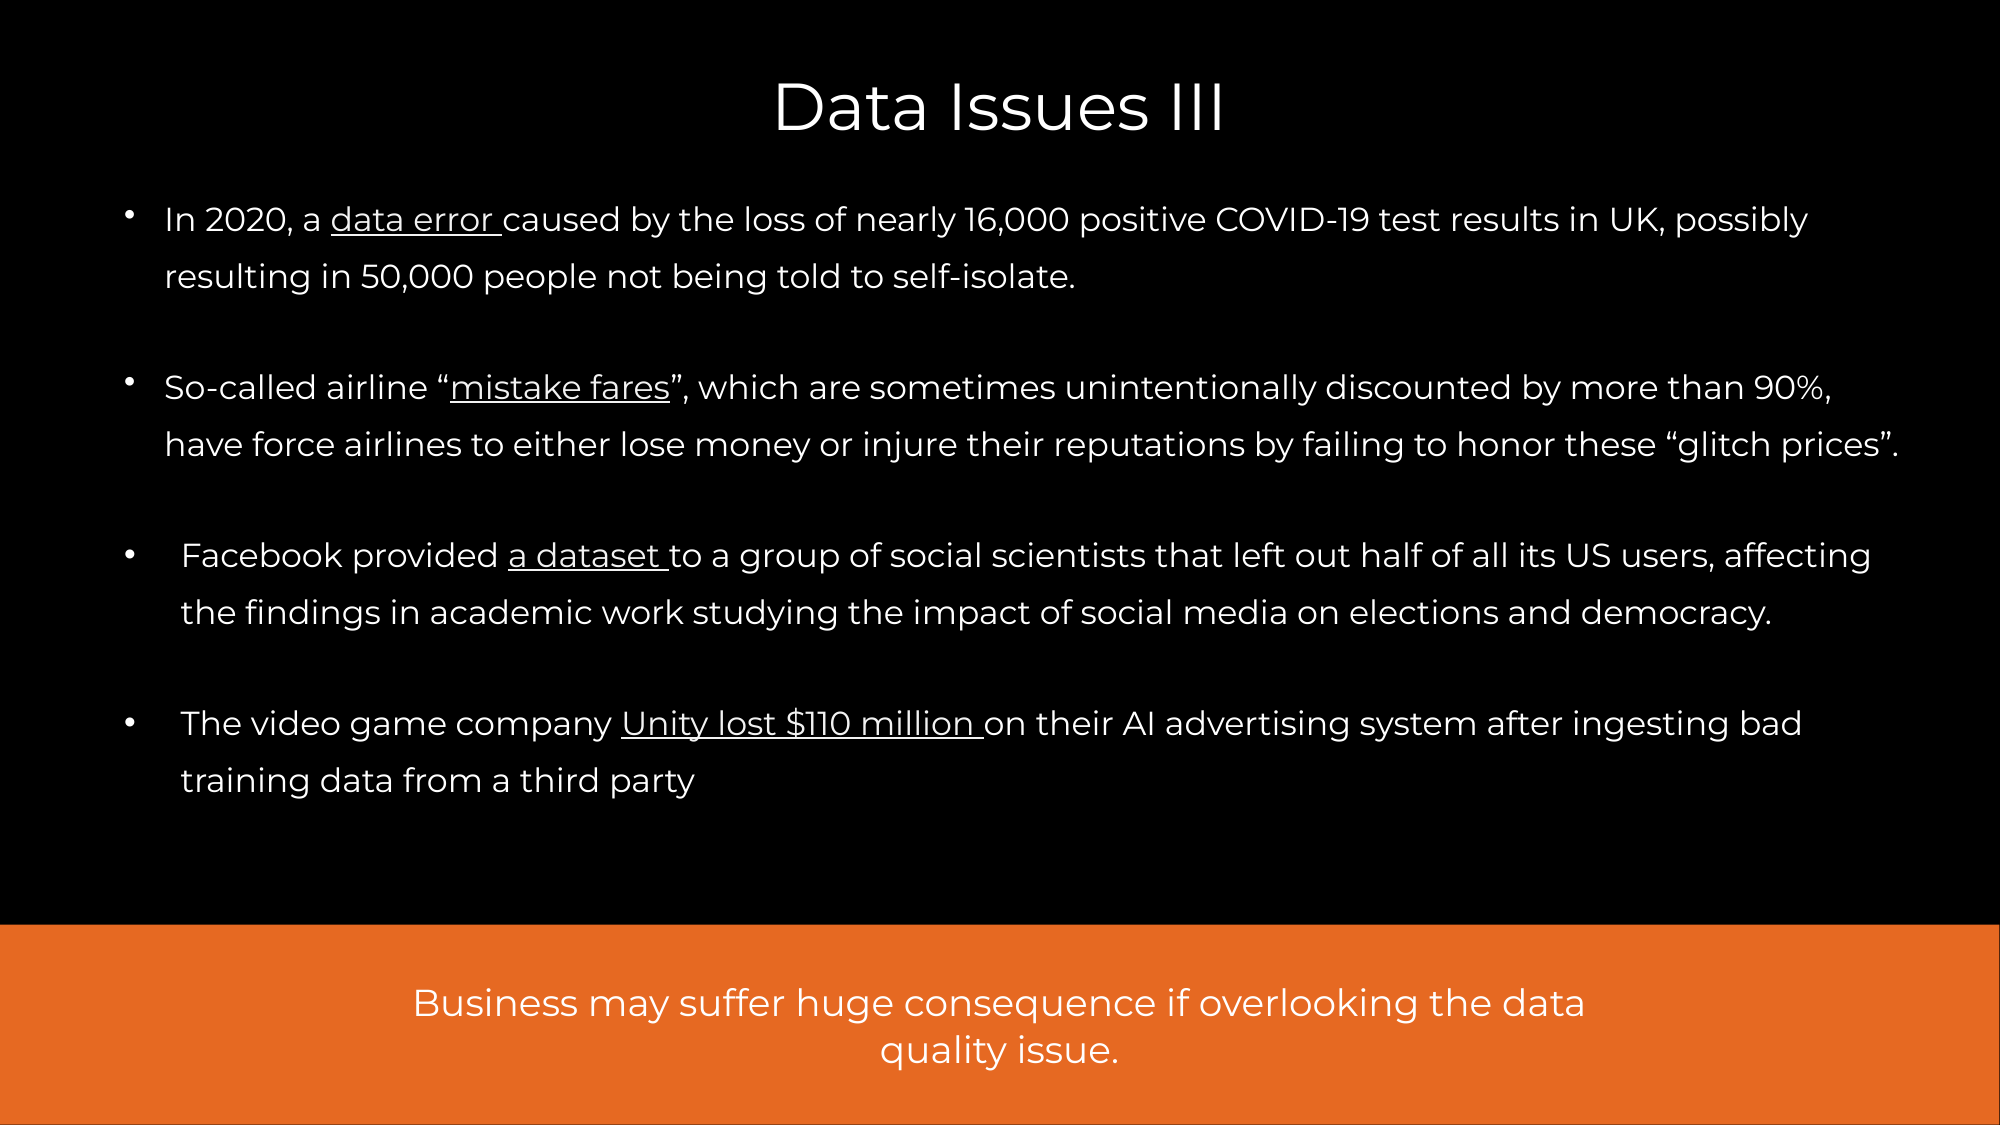

Data Issues III
In 2020, a data error caused by the loss of nearly 16,000 positive COVID-19 test results in UK, possibly resulting in 50,000 people not being told to self-isolate.
So-called airline “mistake fares”, which are sometimes unintentionally discounted by more than 90%, have force airlines to either lose money or injure their reputations by failing to honor these “glitch prices”.
Facebook provided a dataset to a group of social scientists that left out half of all its US users, affecting the findings in academic work studying the impact of social media on elections and democracy.
The video game company Unity lost $110 million on their AI advertising system after ingesting bad training data from a third party

Business may suffer huge consequence if overlooking the data quality issue.